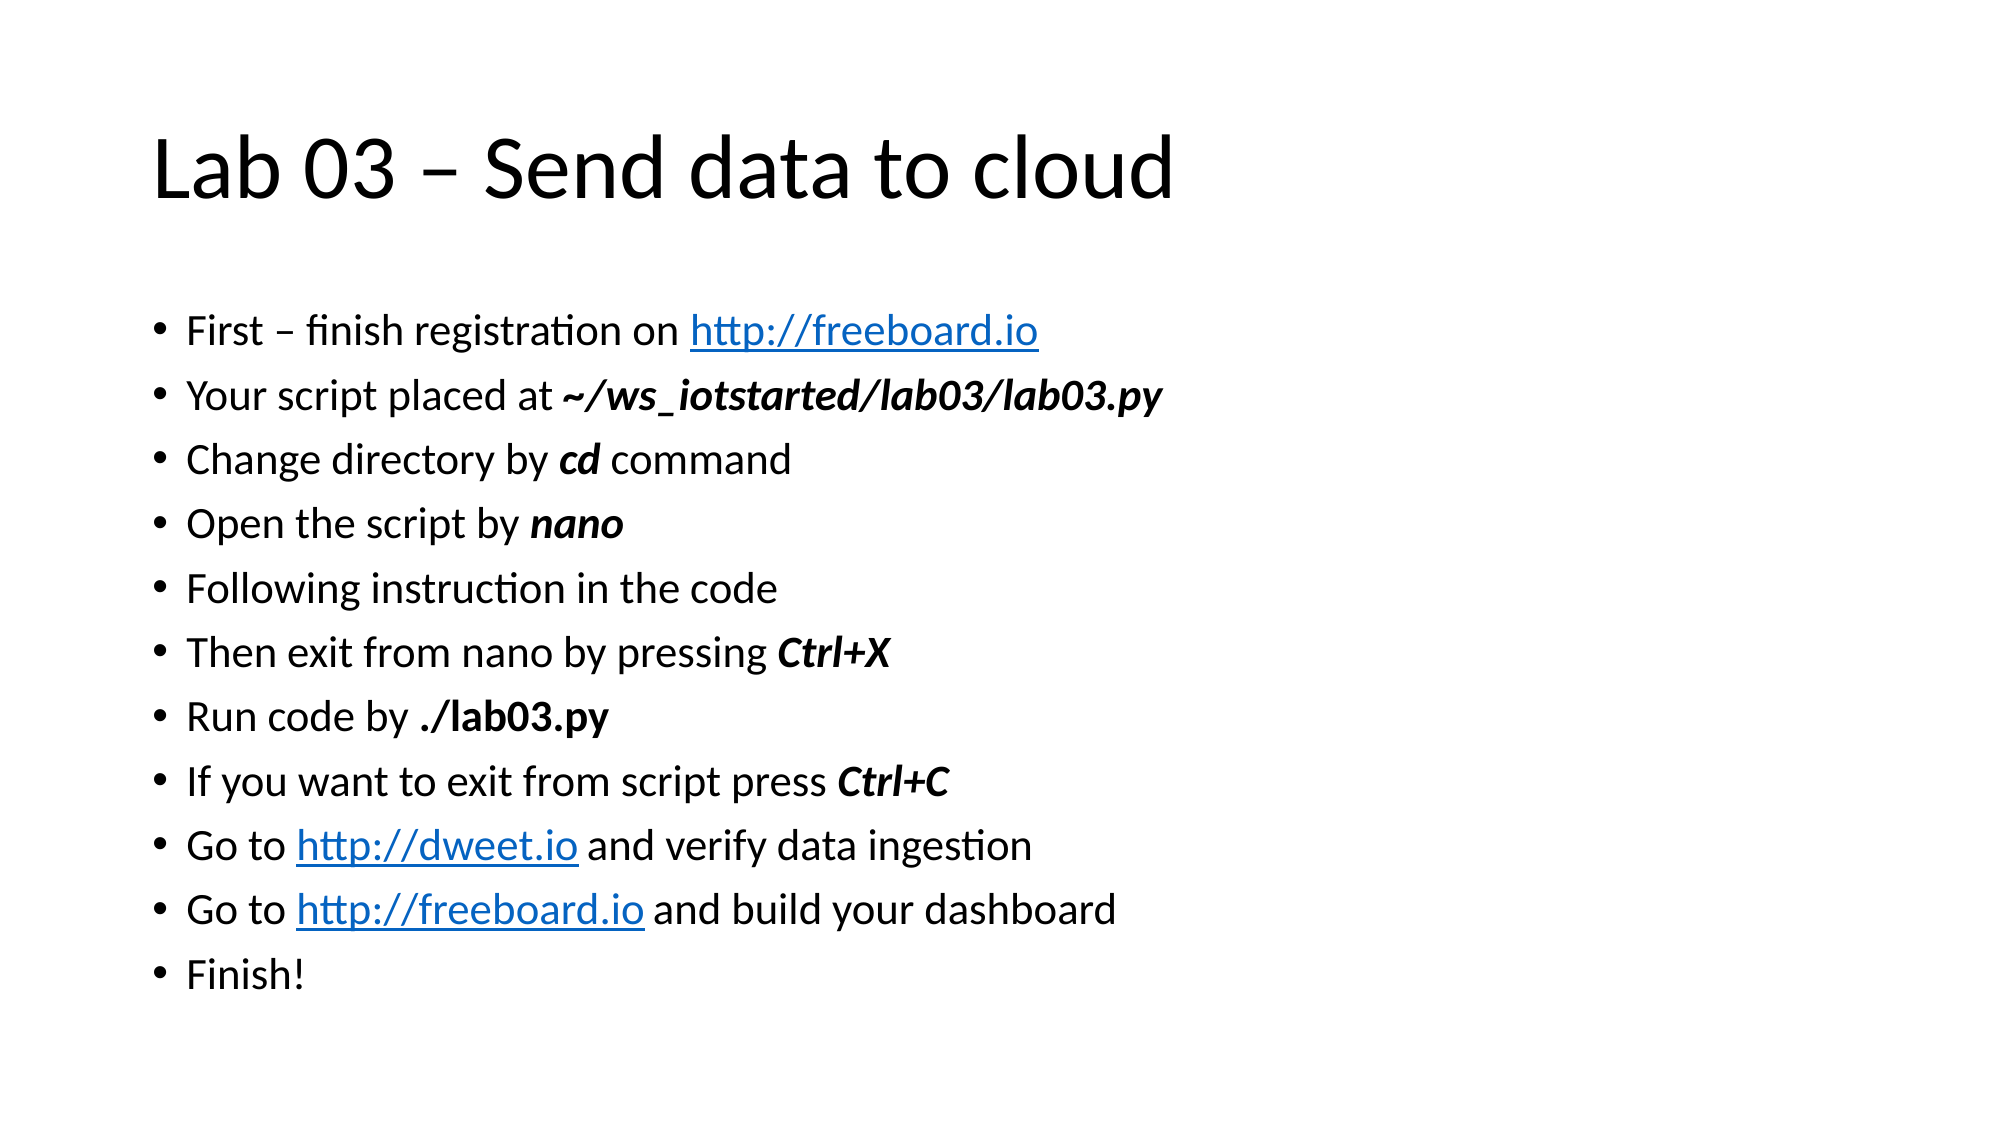

# Lab 03 – Send data to cloud
First – finish registration on http://freeboard.io
Your script placed at ~/ws_iotstarted/lab03/lab03.py
Change directory by cd command
Open the script by nano
Following instruction in the code
Then exit from nano by pressing Ctrl+X
Run code by ./lab03.py
If you want to exit from script press Ctrl+C
Go to http://dweet.io and verify data ingestion
Go to http://freeboard.io and build your dashboard
Finish!